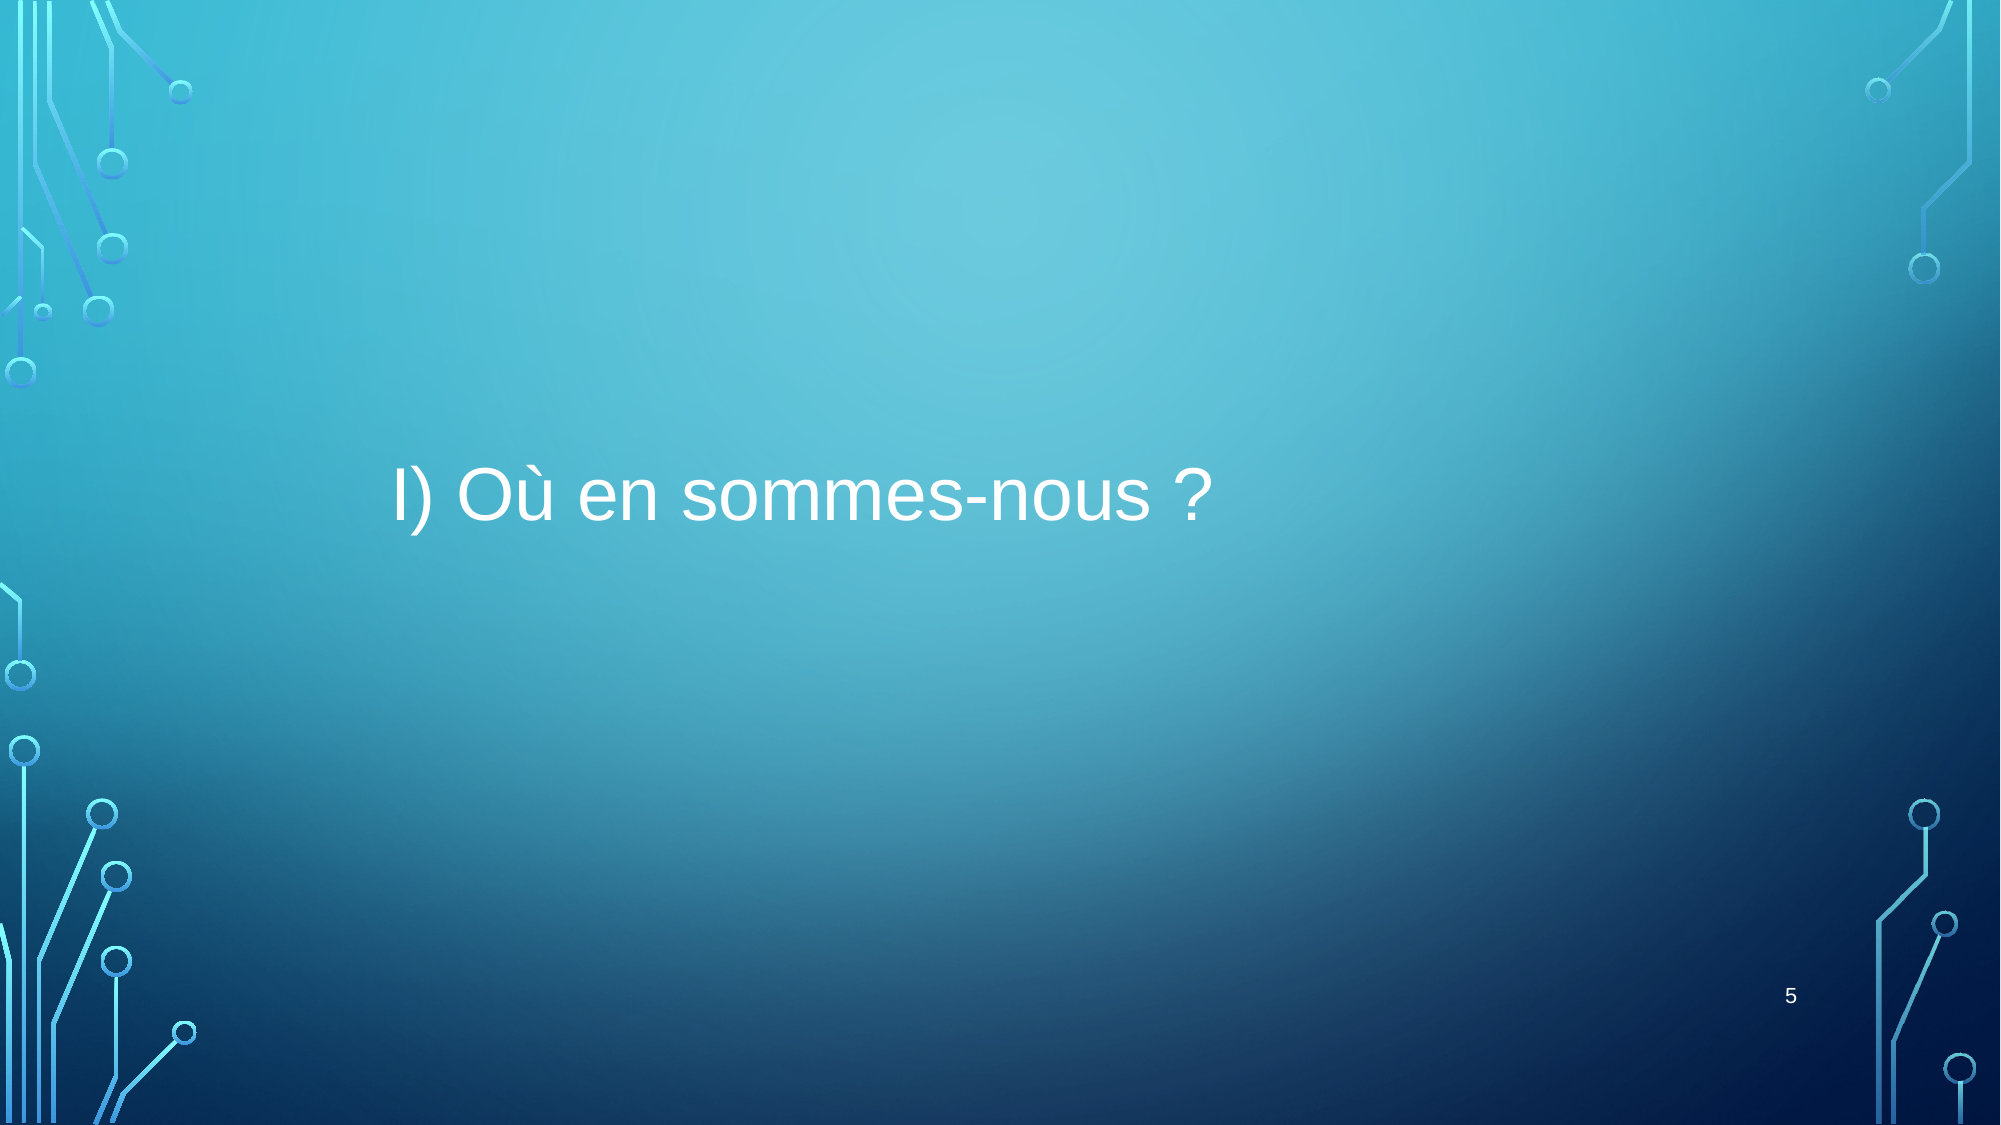

# I) Où en sommes-nous ?
5